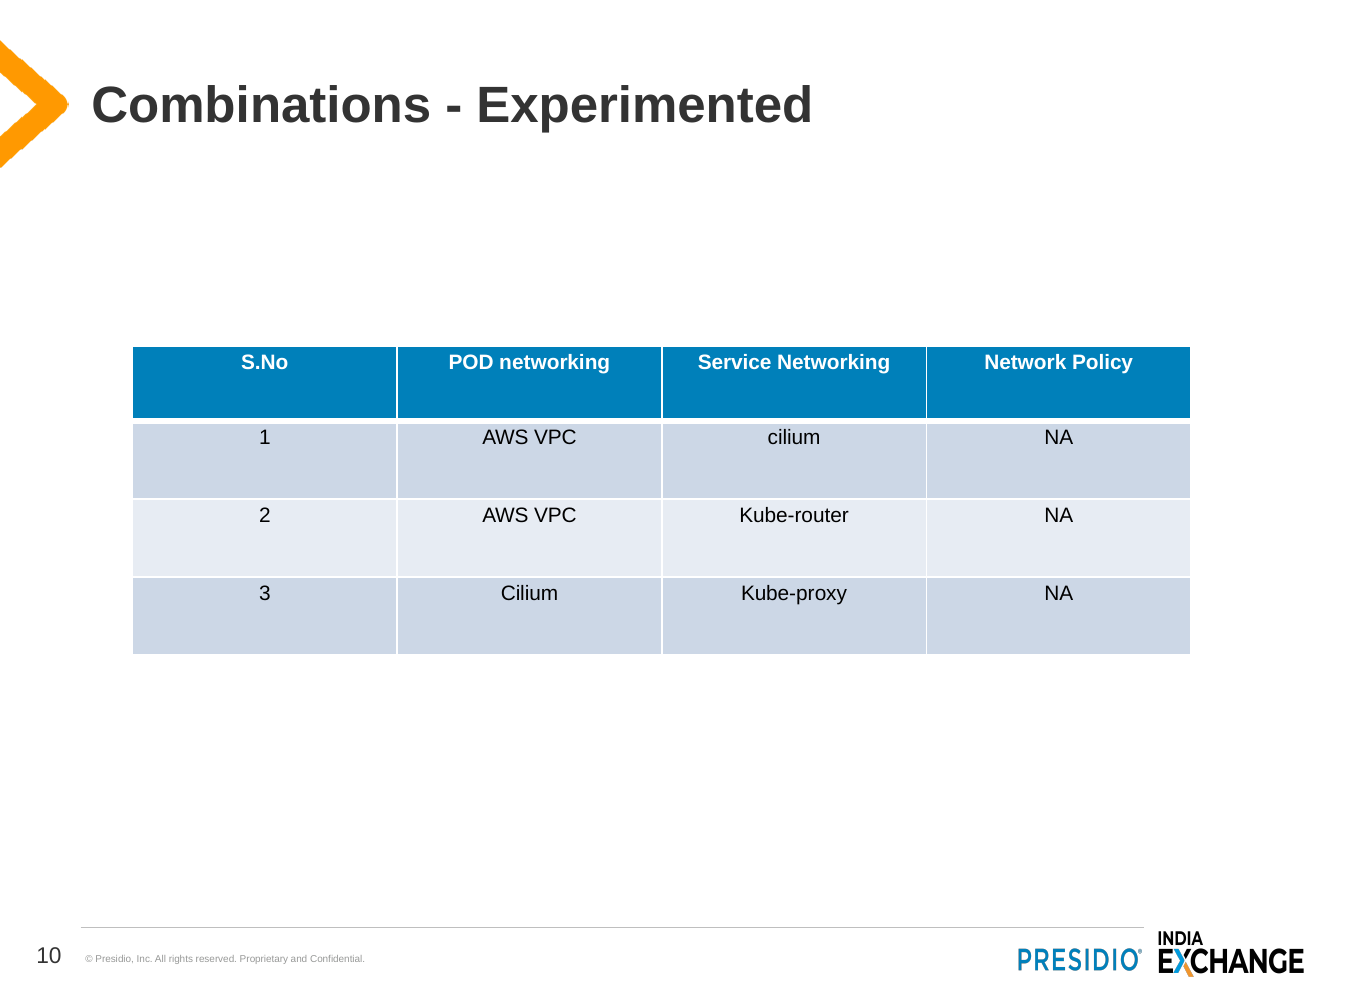

# Combinations - Experimented
| S.No | POD networking | Service Networking | Network Policy |
| --- | --- | --- | --- |
| 1 | AWS VPC | cilium | NA |
| 2 | AWS VPC | Kube-router | NA |
| 3 | Cilium | Kube-proxy | NA |
10